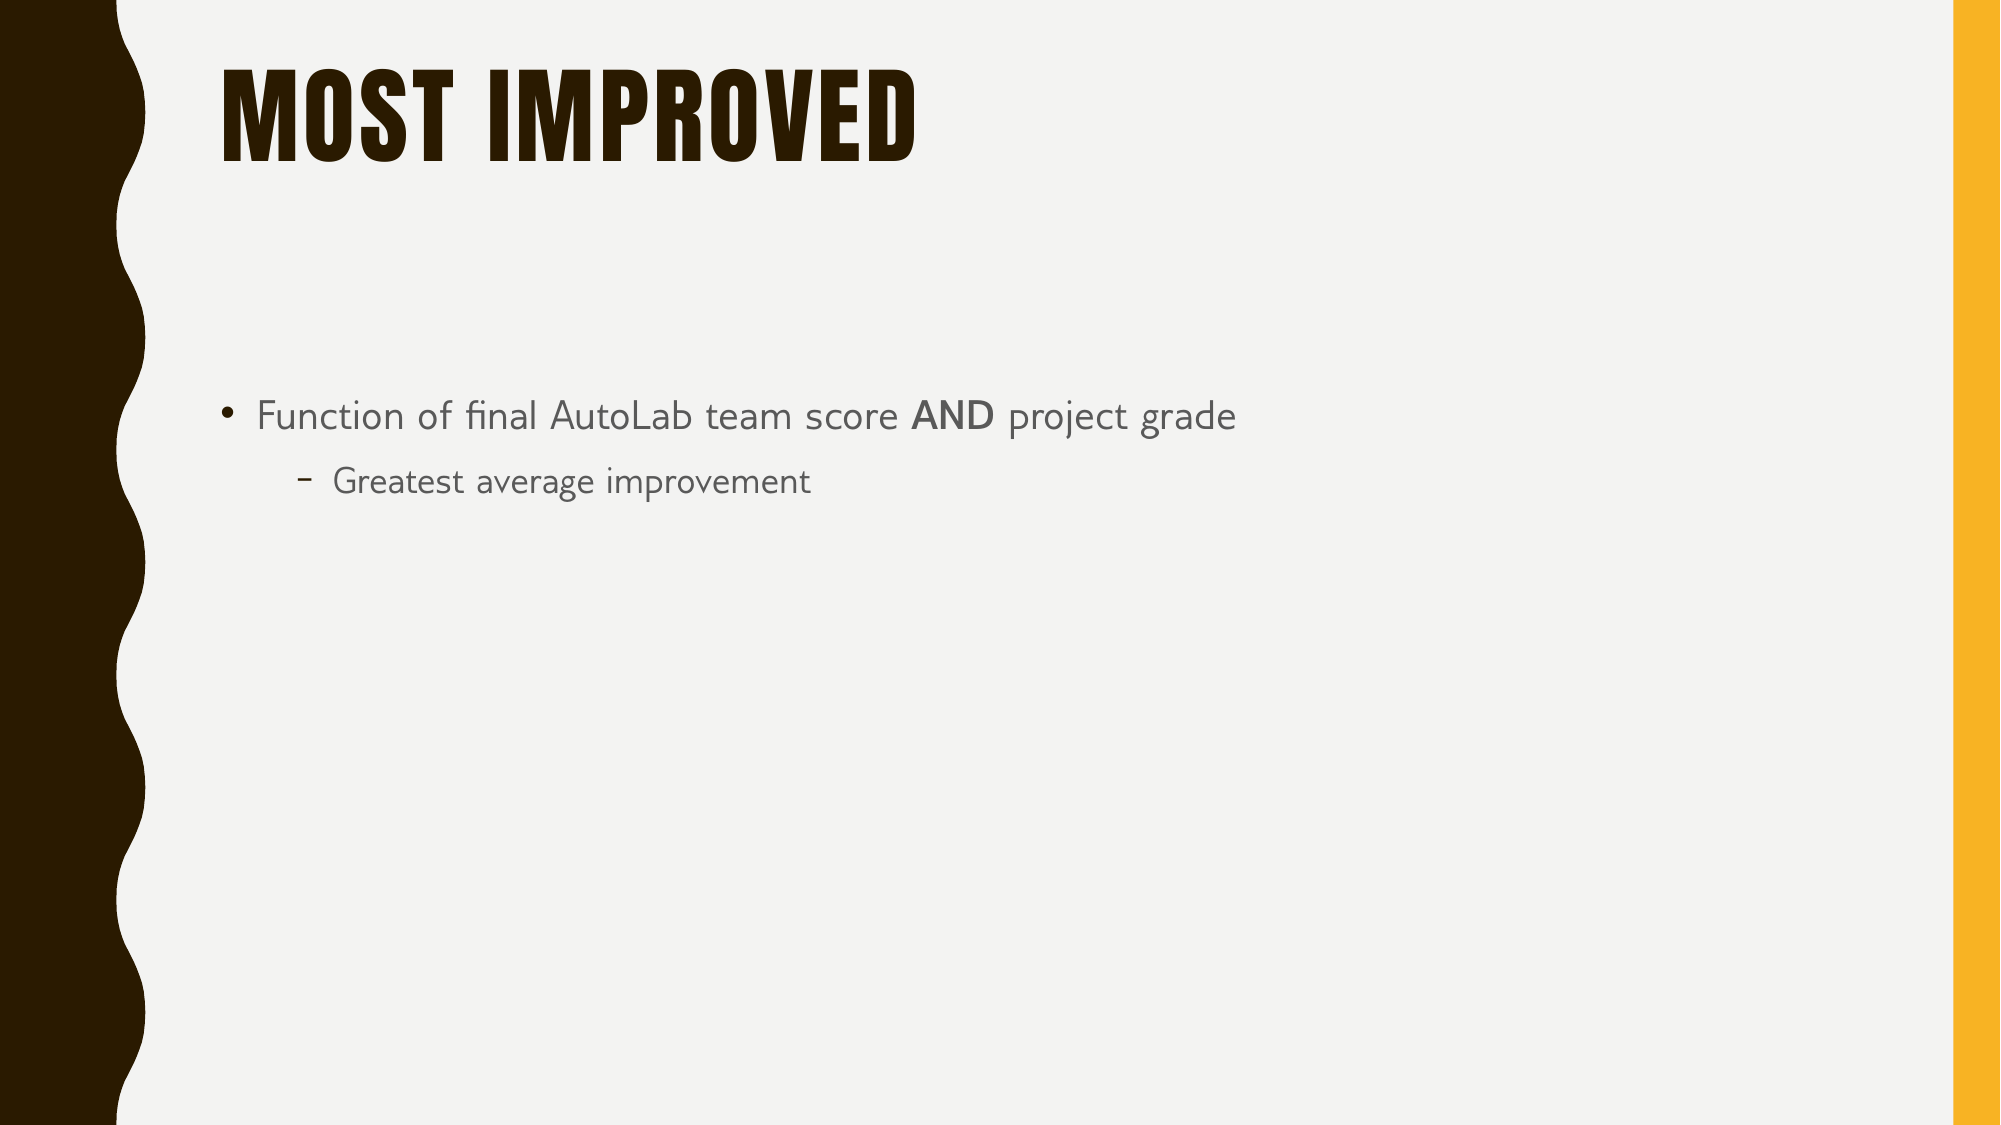

# Most improved
Function of final AutoLab team score AND project grade
Greatest average improvement